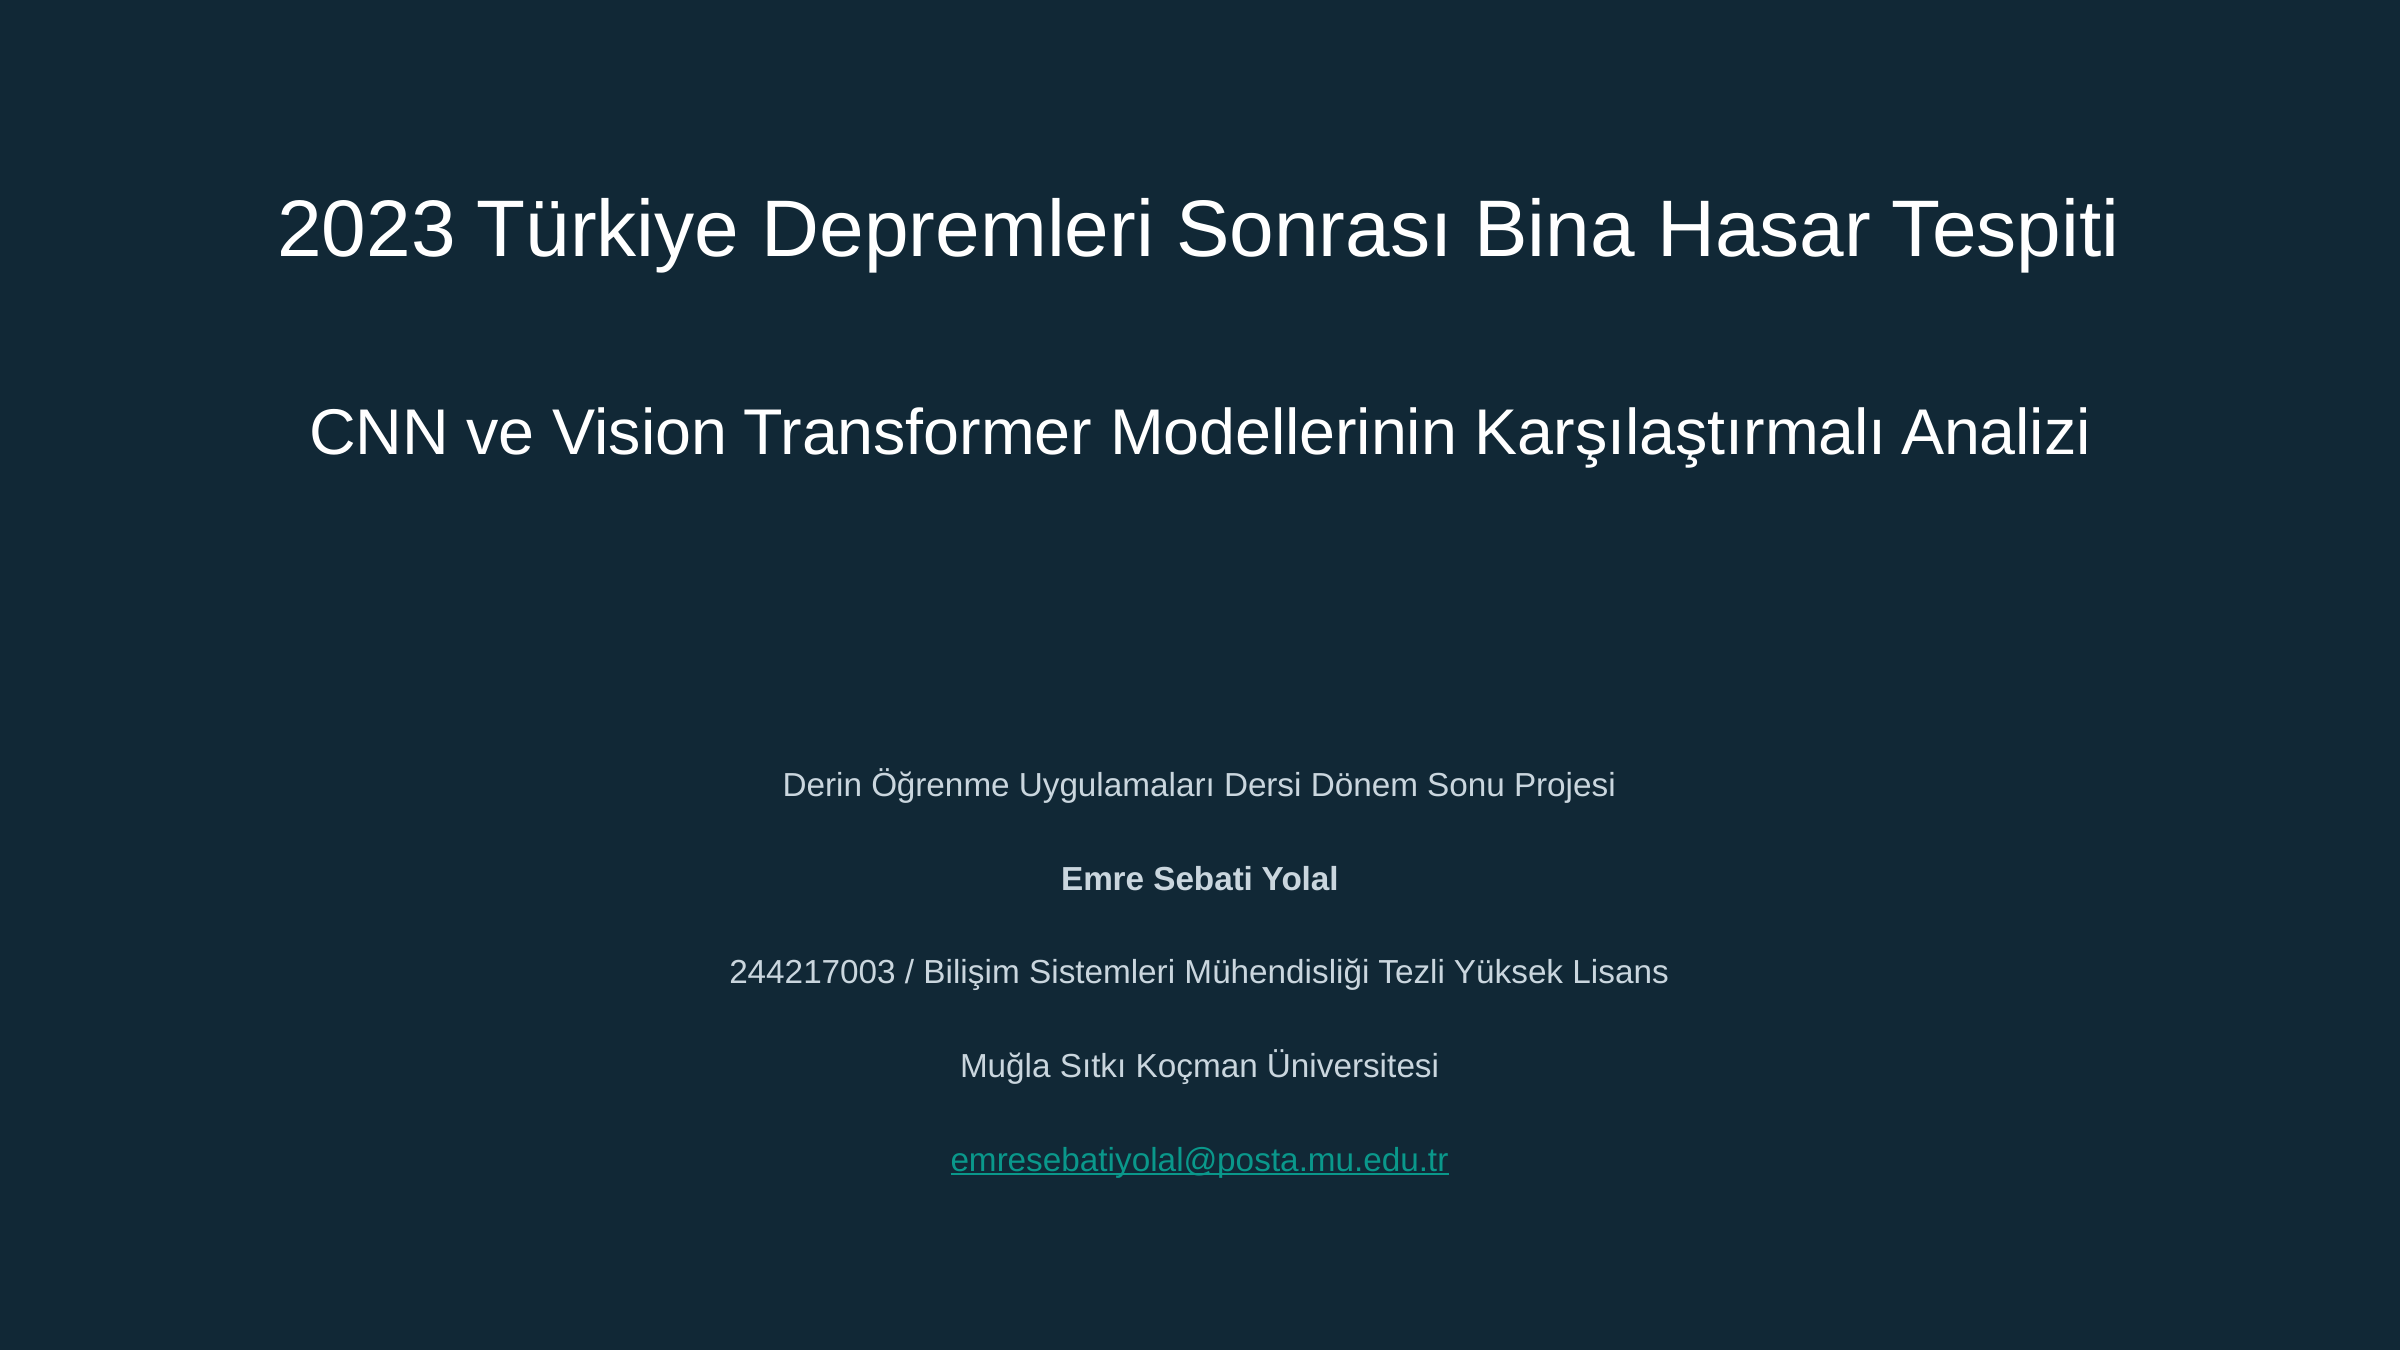

2023 Türkiye Depremleri Sonrası Bina Hasar Tespiti
CNN ve Vision Transformer Modellerinin Karşılaştırmalı Analizi

Derin Öğrenme Uygulamaları Dersi Dönem Sonu Projesi
Emre Sebati Yolal
244217003 / Bilişim Sistemleri Mühendisliği Tezli Yüksek Lisans
Muğla Sıtkı Koçman Üniversitesi
emresebatiyolal@posta.mu.edu.tr